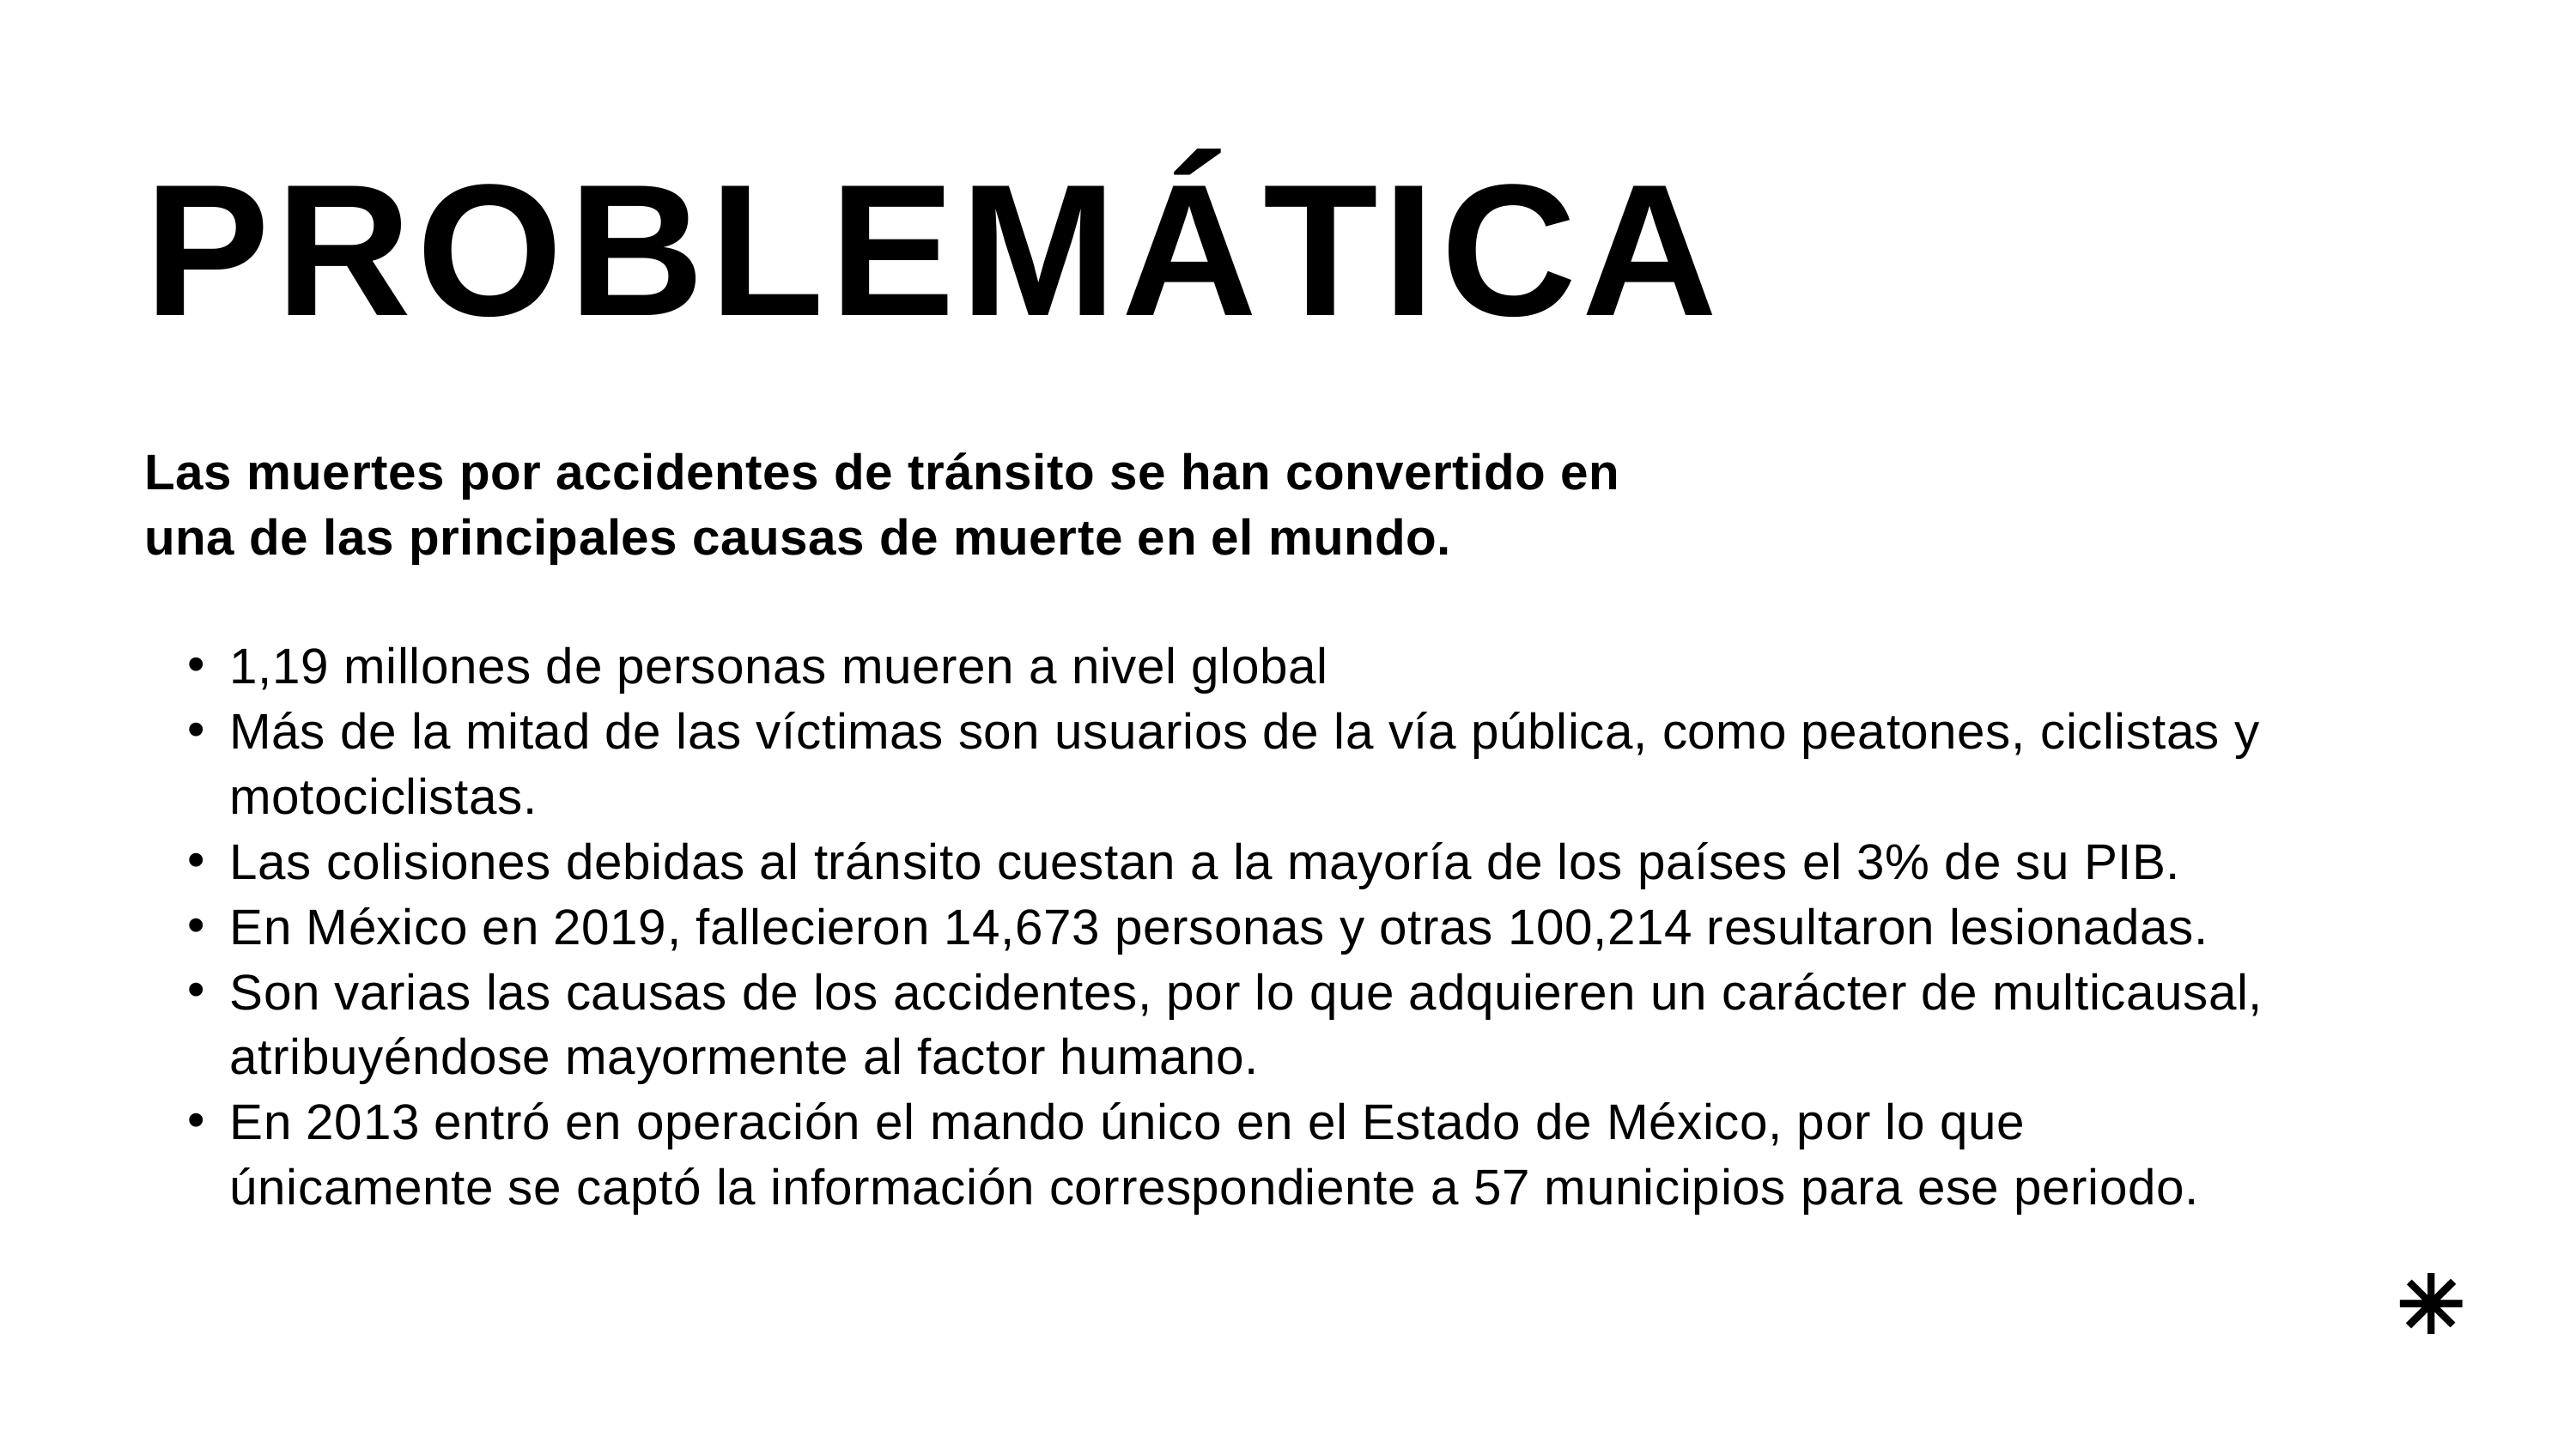

PROBLEMÁTICA
Las muertes por accidentes de tránsito se han convertido en una de las principales causas de muerte en el mundo.
1,19 millones de personas mueren a nivel global
Más de la mitad de las víctimas son usuarios de la vía pública, como peatones, ciclistas y motociclistas.
Las colisiones debidas al tránsito cuestan a la mayoría de los países el 3% de su PIB.
En México en 2019, fallecieron 14,673 personas y otras 100,214 resultaron lesionadas.
Son varias las causas de los accidentes, por lo que adquieren un carácter de multicausal, atribuyéndose mayormente al factor humano.
En 2013 entró en operación el mando único en el Estado de México, por lo que únicamente se captó la información correspondiente a 57 municipios para ese periodo.